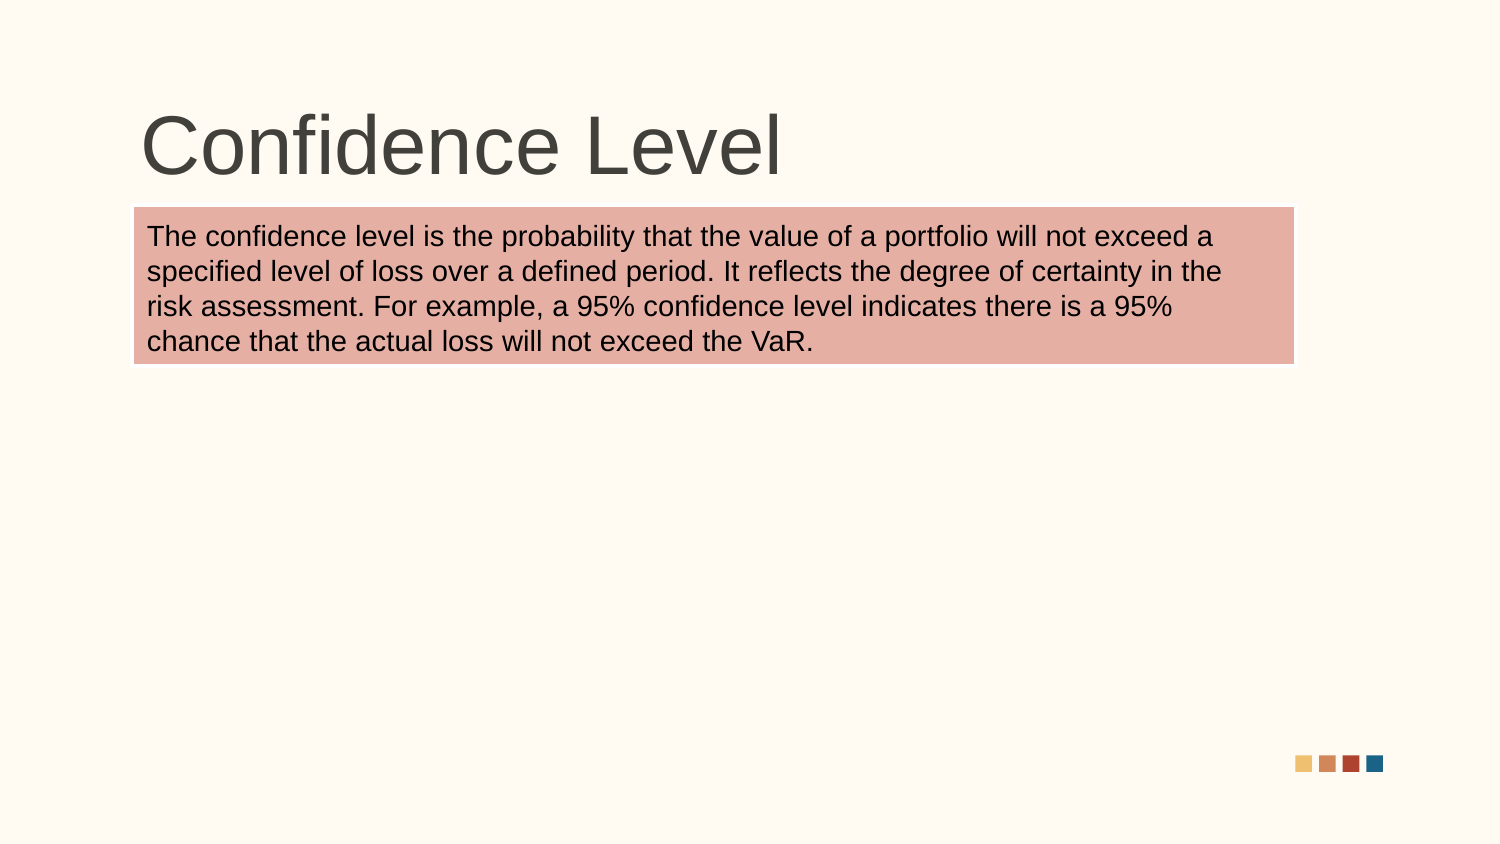

# Confidence Level

The confidence level is the probability that the value of a portfolio will not exceed a specified level of loss over a defined period. It reflects the degree of certainty in the risk assessment. For example, a 95% confidence level indicates there is a 95% chance that the actual loss will not exceed the VaR.